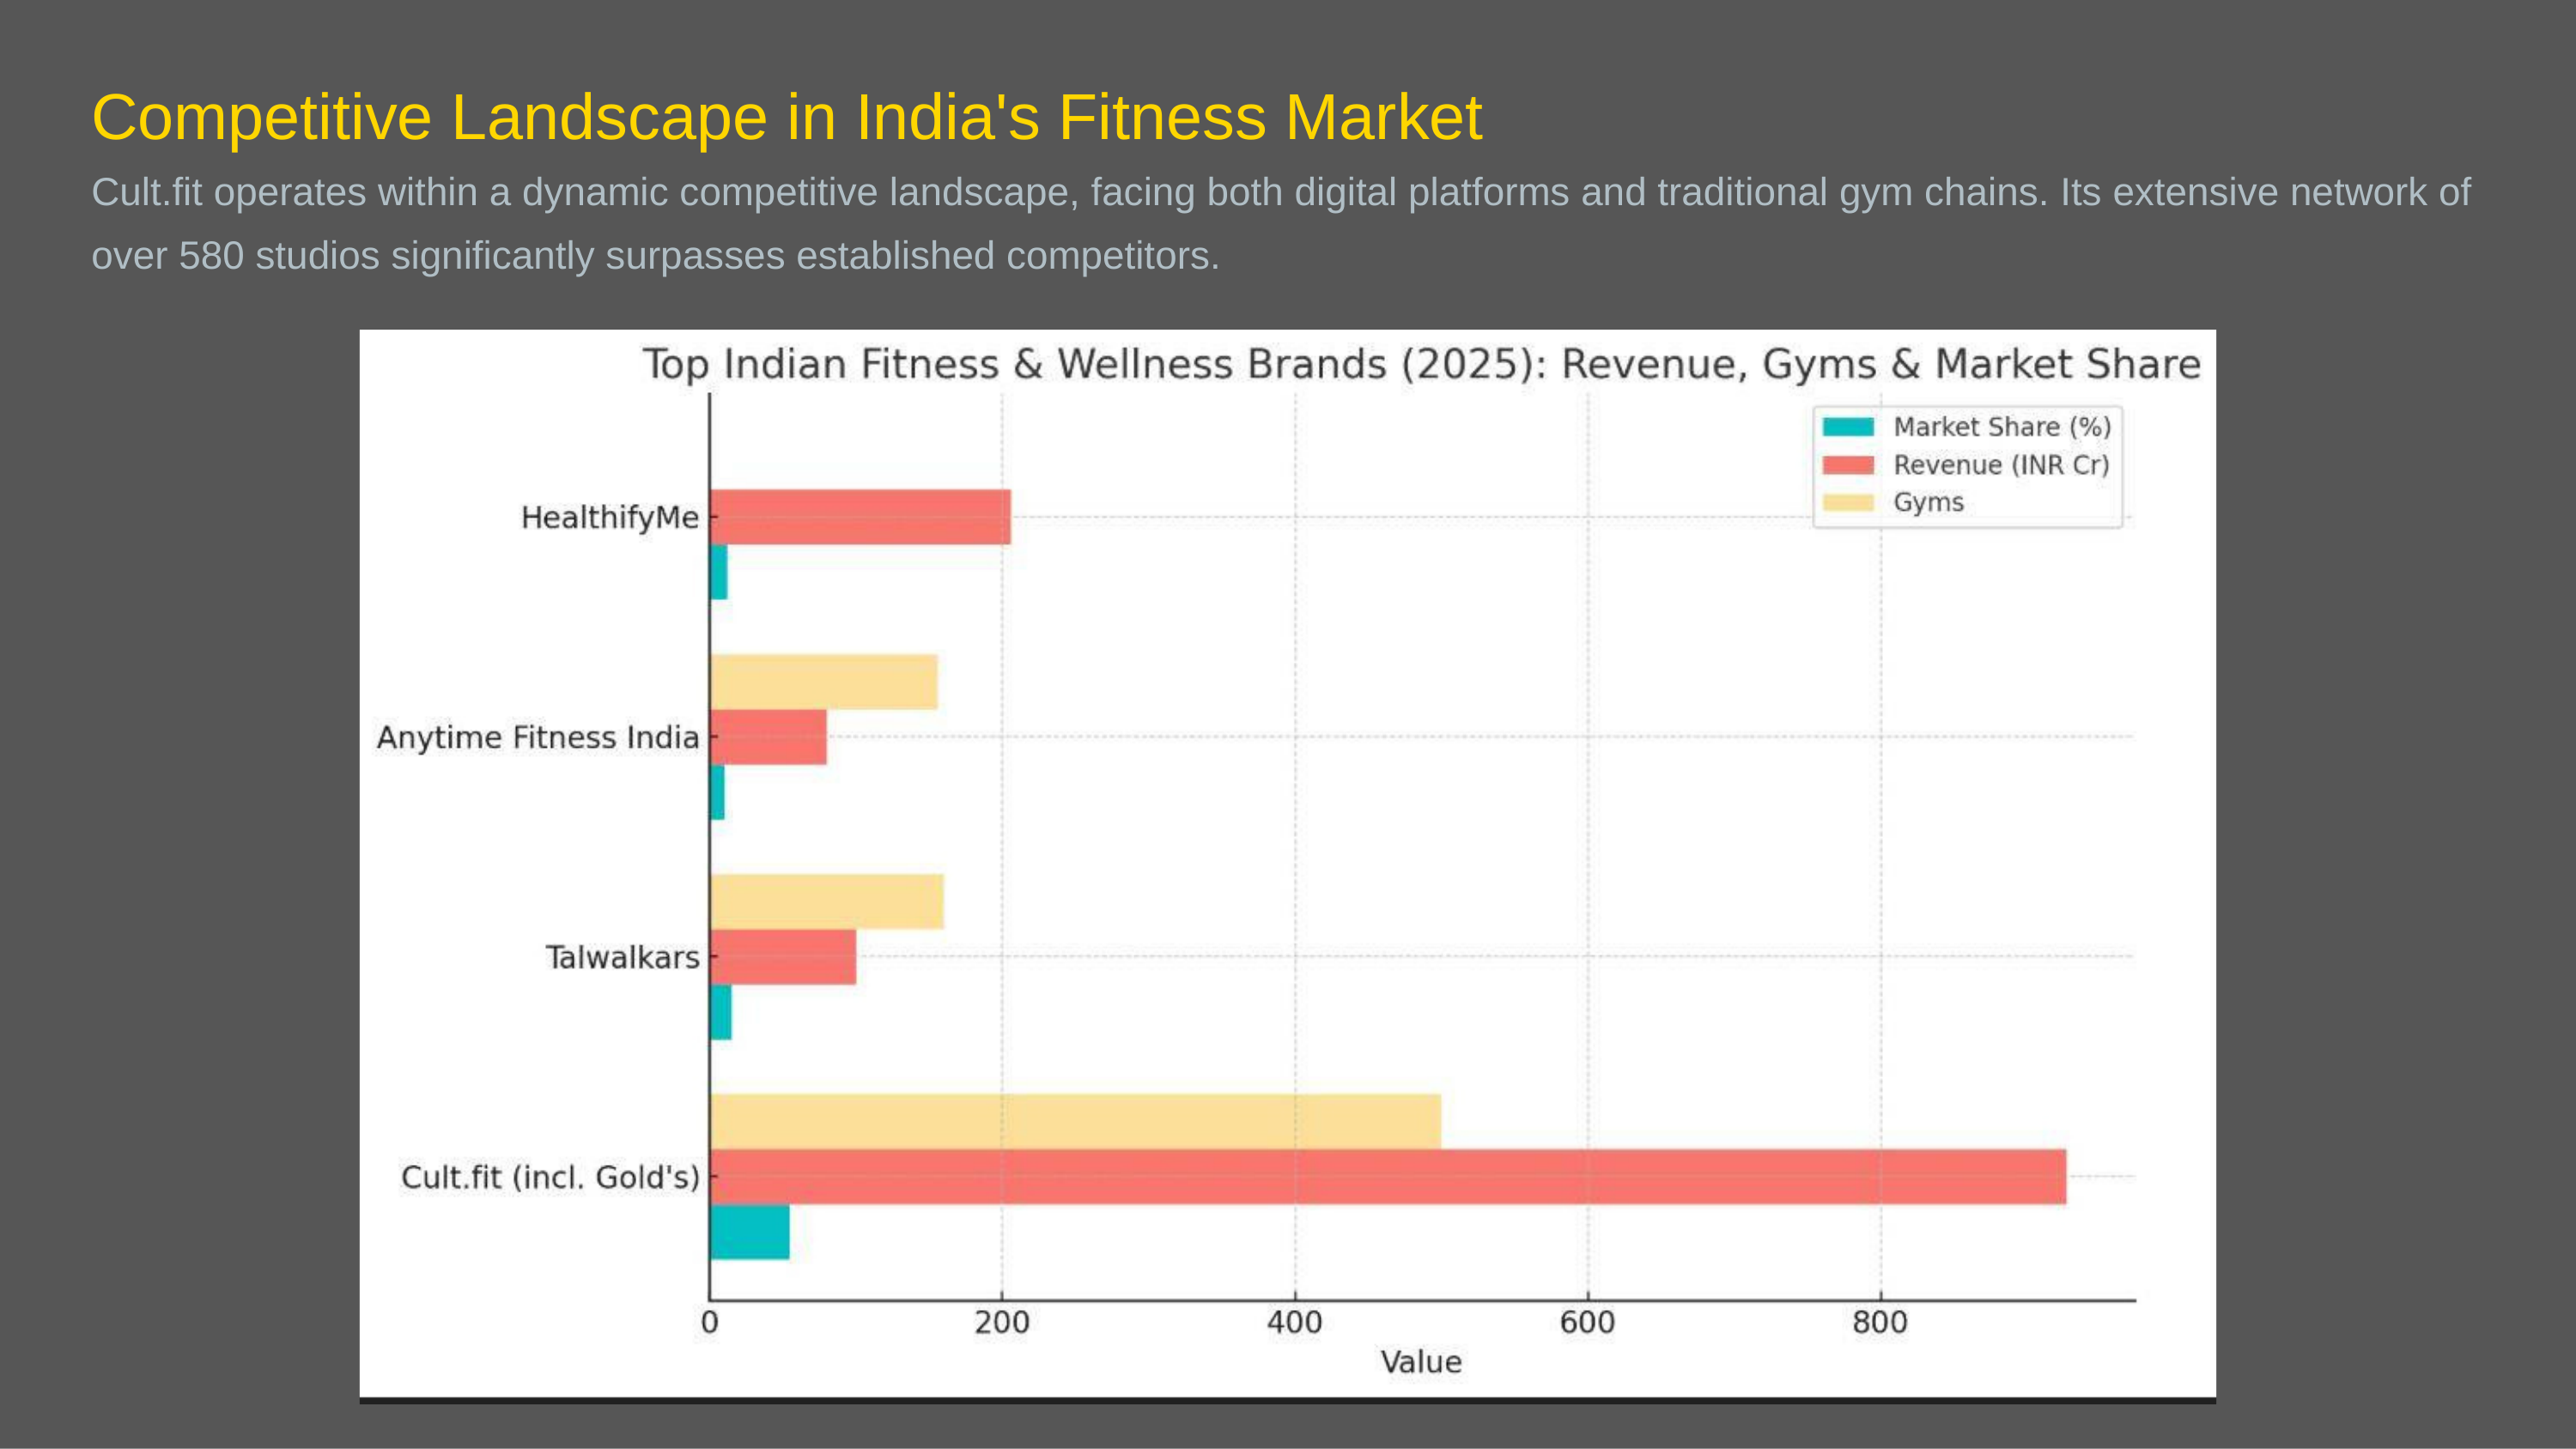

Competitive Landscape in India's Fitness Market
Cult.fit operates within a dynamic competitive landscape, facing both digital platforms and traditional gym chains. Its extensive network of over 580 studios significantly surpasses established competitors.

Market Share (Approx.)
Estimated Revenue (₹ Cr/Year)
Number of Gyms